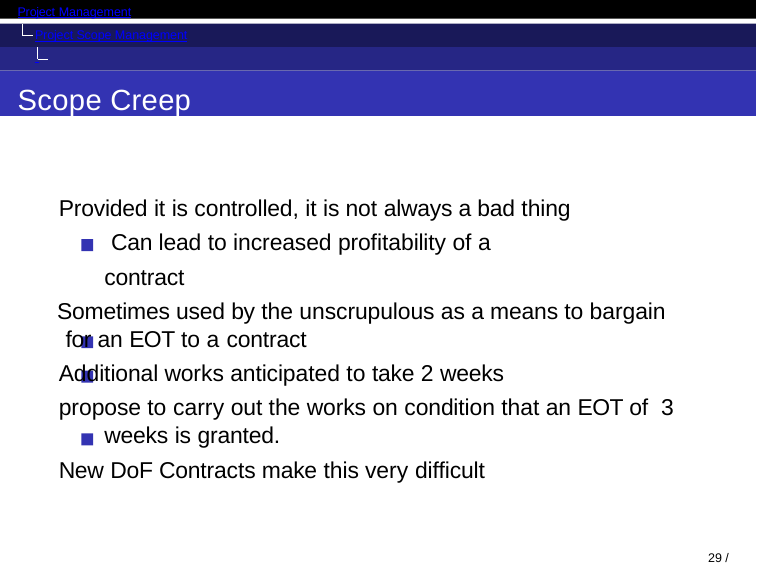

Project Management
Project Scope Management  Scope Control

Scope Creep
Provided it is controlled, it is not always a bad thing  Can lead to increased profitability of a contract
Sometimes used by the unscrupulous as a means to bargain  for an EOT to a contract
Additional works anticipated to take 2 weeks
propose to carry out the works on condition that an EOT of  3 weeks is granted.
New DoF Contracts make this very difficult

29 / 53